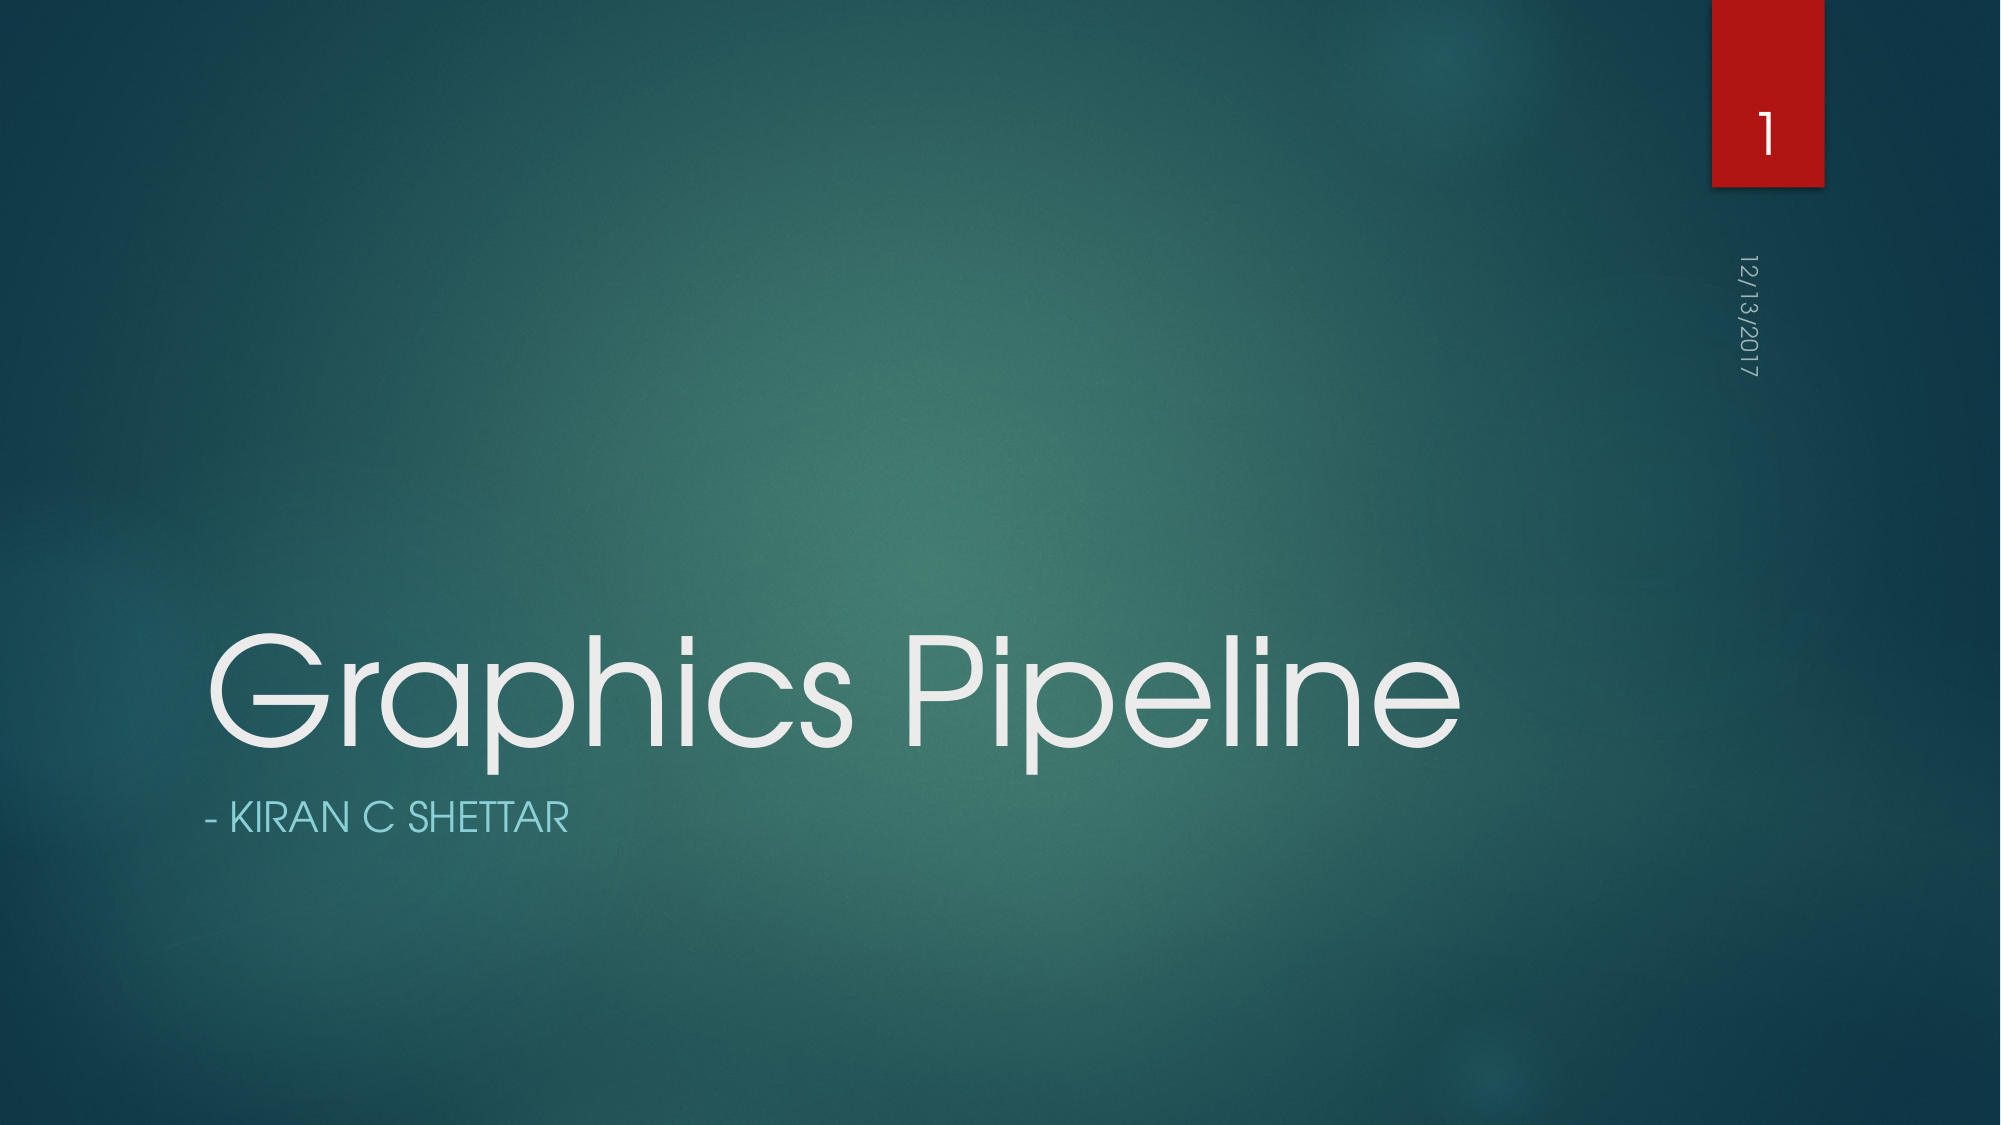

1
# Graphics Pipeline
12/13/2017
- Kiran c Shettar